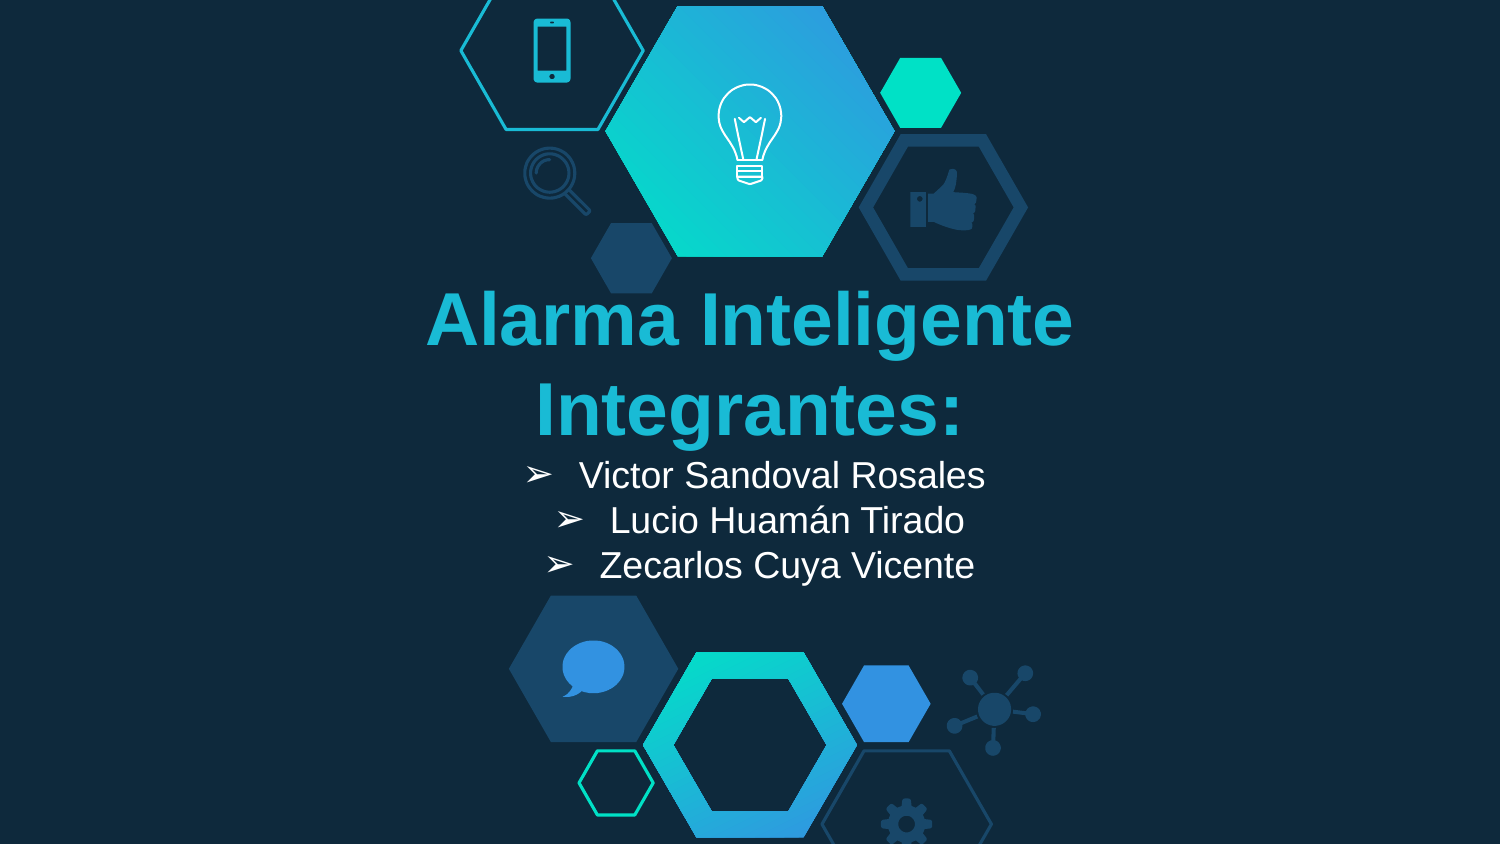

# Alarma Inteligente
Integrantes:
Victor Sandoval Rosales
Lucio Huamán Tirado
Zecarlos Cuya Vicente